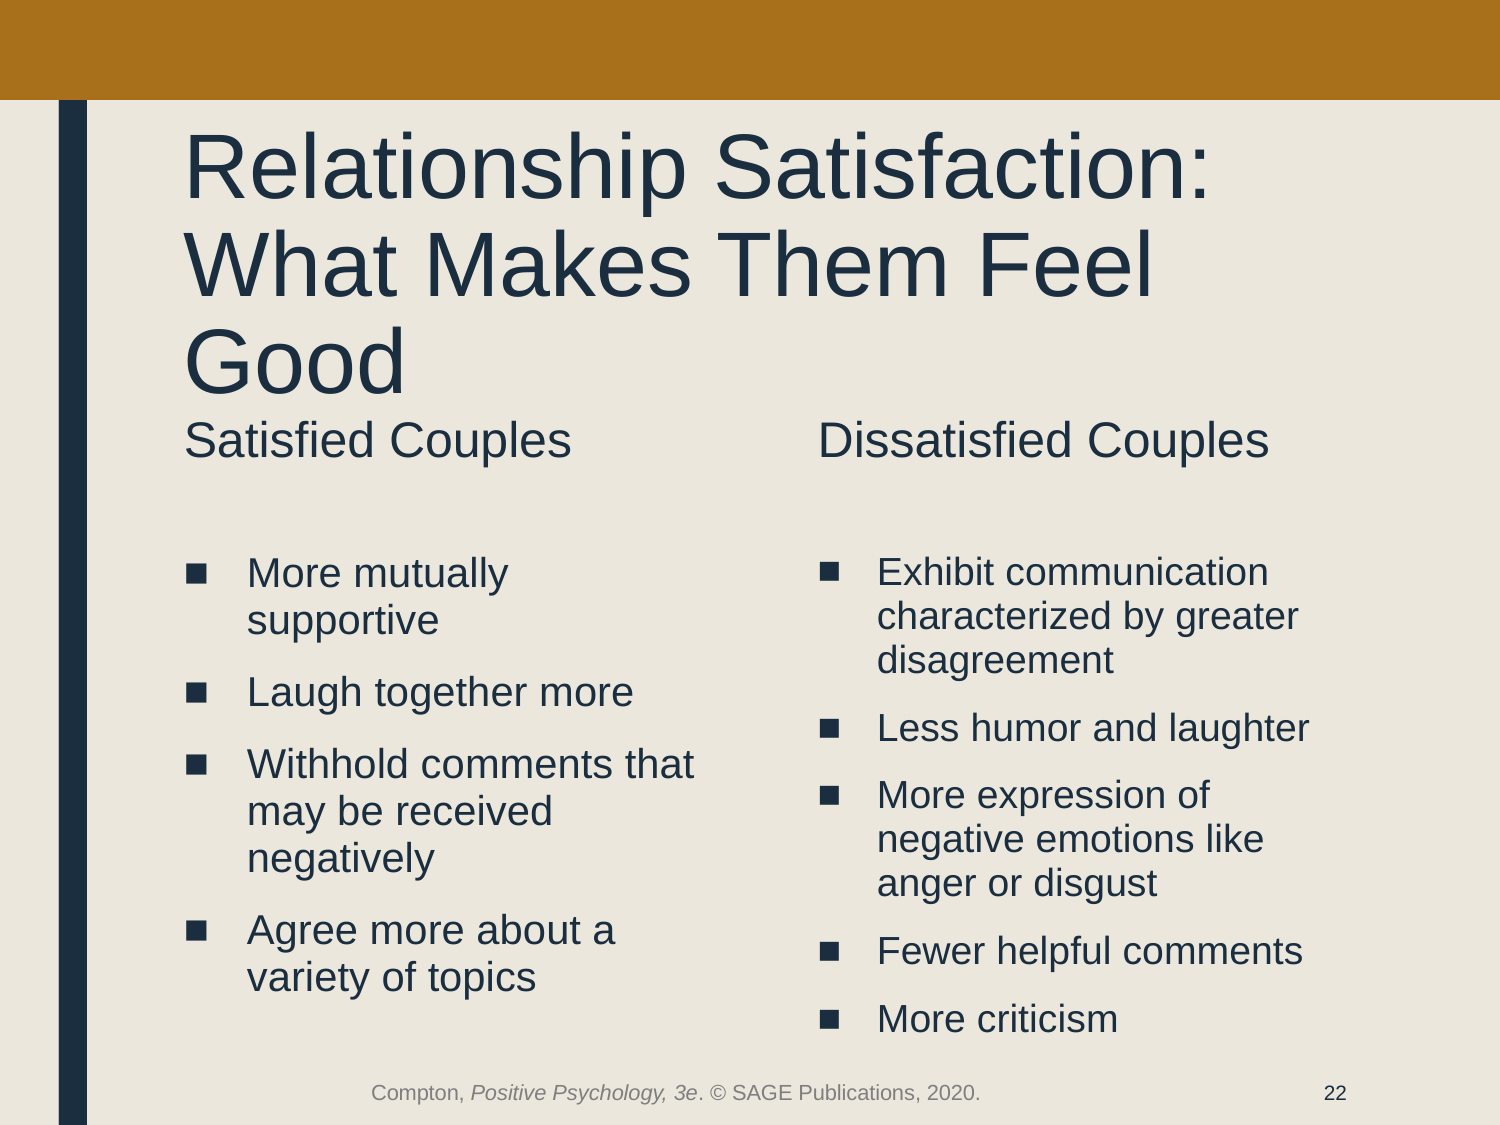

# Relationship Satisfaction: What Makes Them Feel Good
Satisfied Couples
Dissatisfied Couples
More mutually supportive
Laugh together more
Withhold comments that may be received negatively
Agree more about a variety of topics
Exhibit communication characterized by greater disagreement
Less humor and laughter
More expression of negative emotions like anger or disgust
Fewer helpful comments
More criticism
Compton, Positive Psychology, 3e. © SAGE Publications, 2020.
22